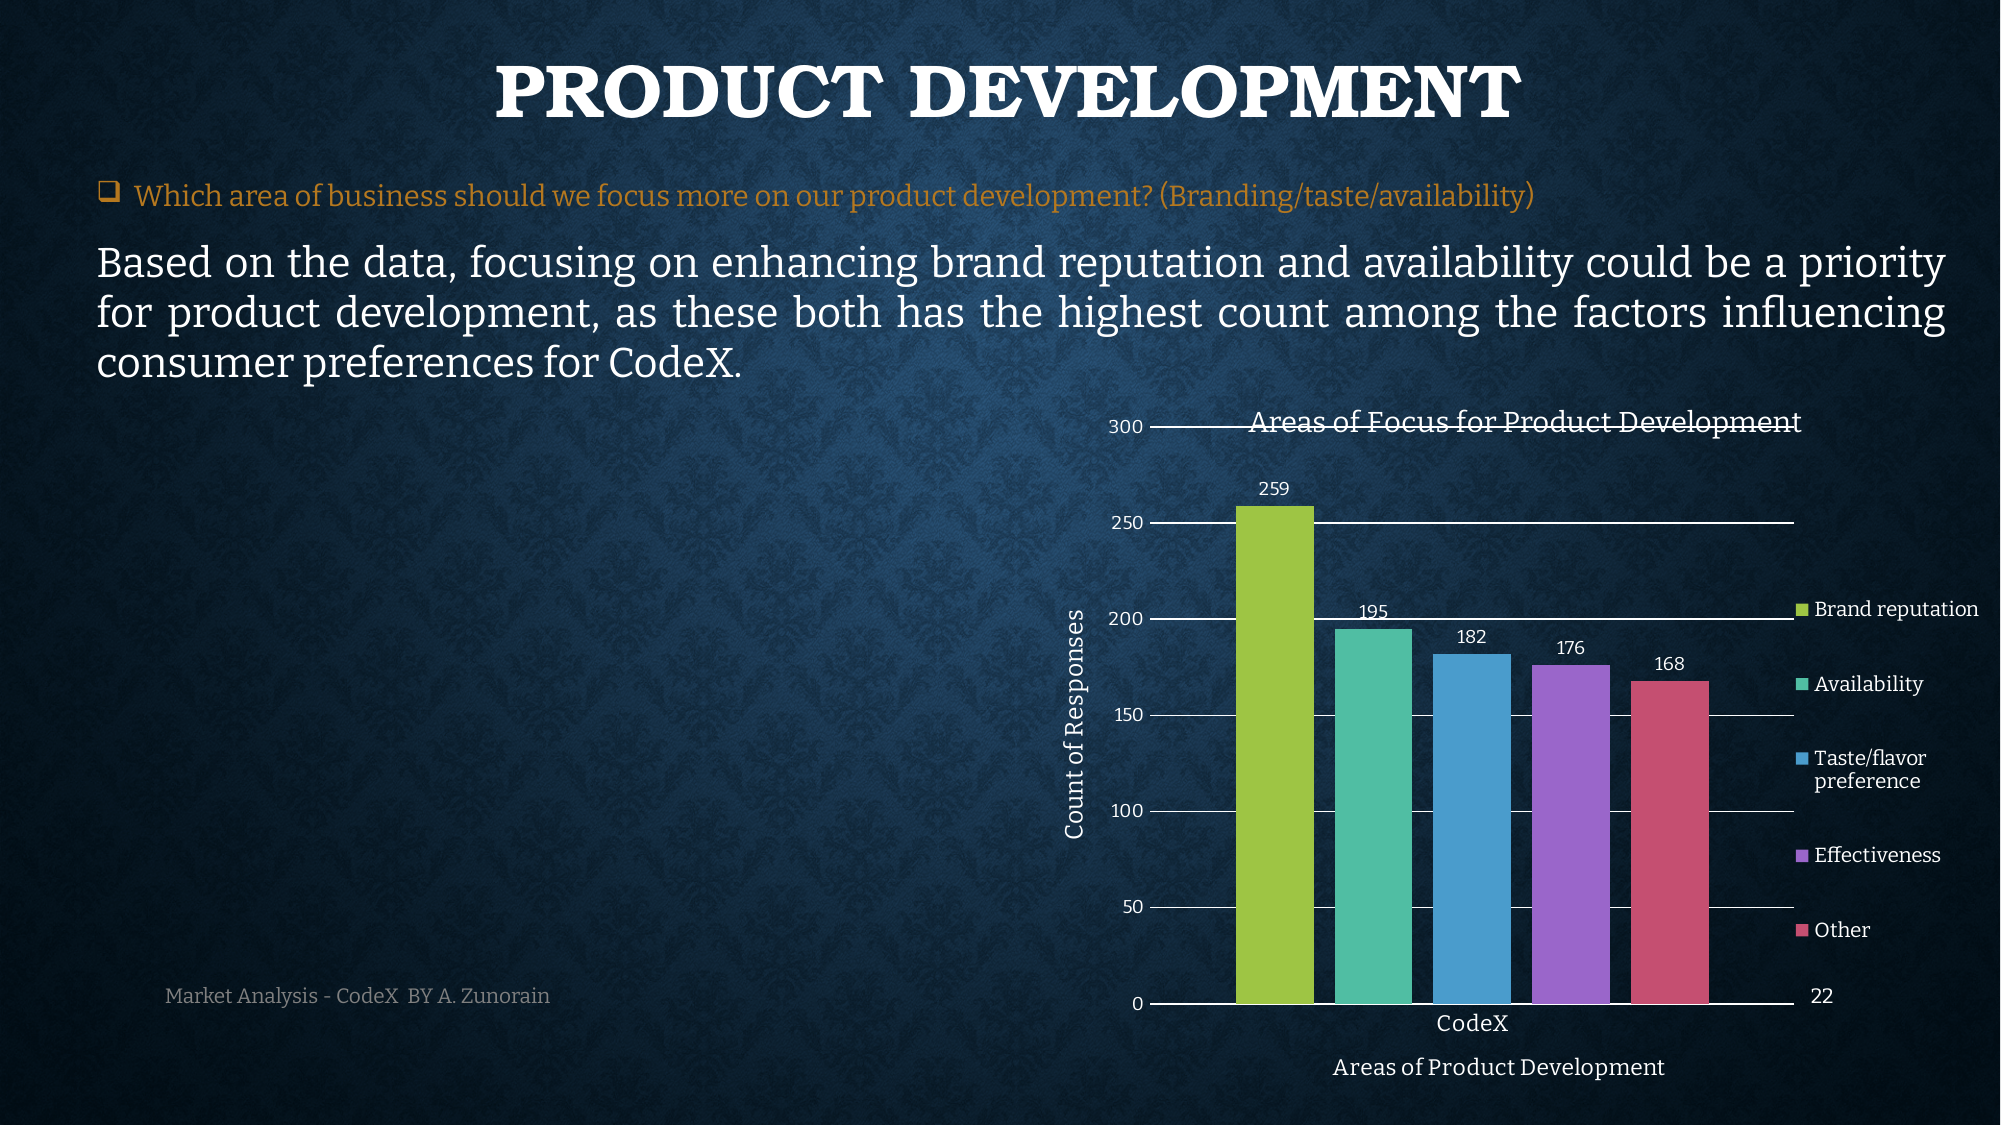

# Product Development
Which area of business should we focus more on our product development? (Branding/taste/availability)
Based on the data, focusing on enhancing brand reputation and availability could be a priority for product development, as these both has the highest count among the factors influencing consumer preferences for CodeX.

### Chart: Areas of Focus for Product Development

| Category | Brand reputation | Availability | Taste/flavor preference | Effectiveness | Other |
|---|---|---|---|---|---|
| CodeX | 259.0 | 195.0 | 182.0 | 176.0 | 168.0 |
Market Analysis - CodeX  BY A. Zunorain
22